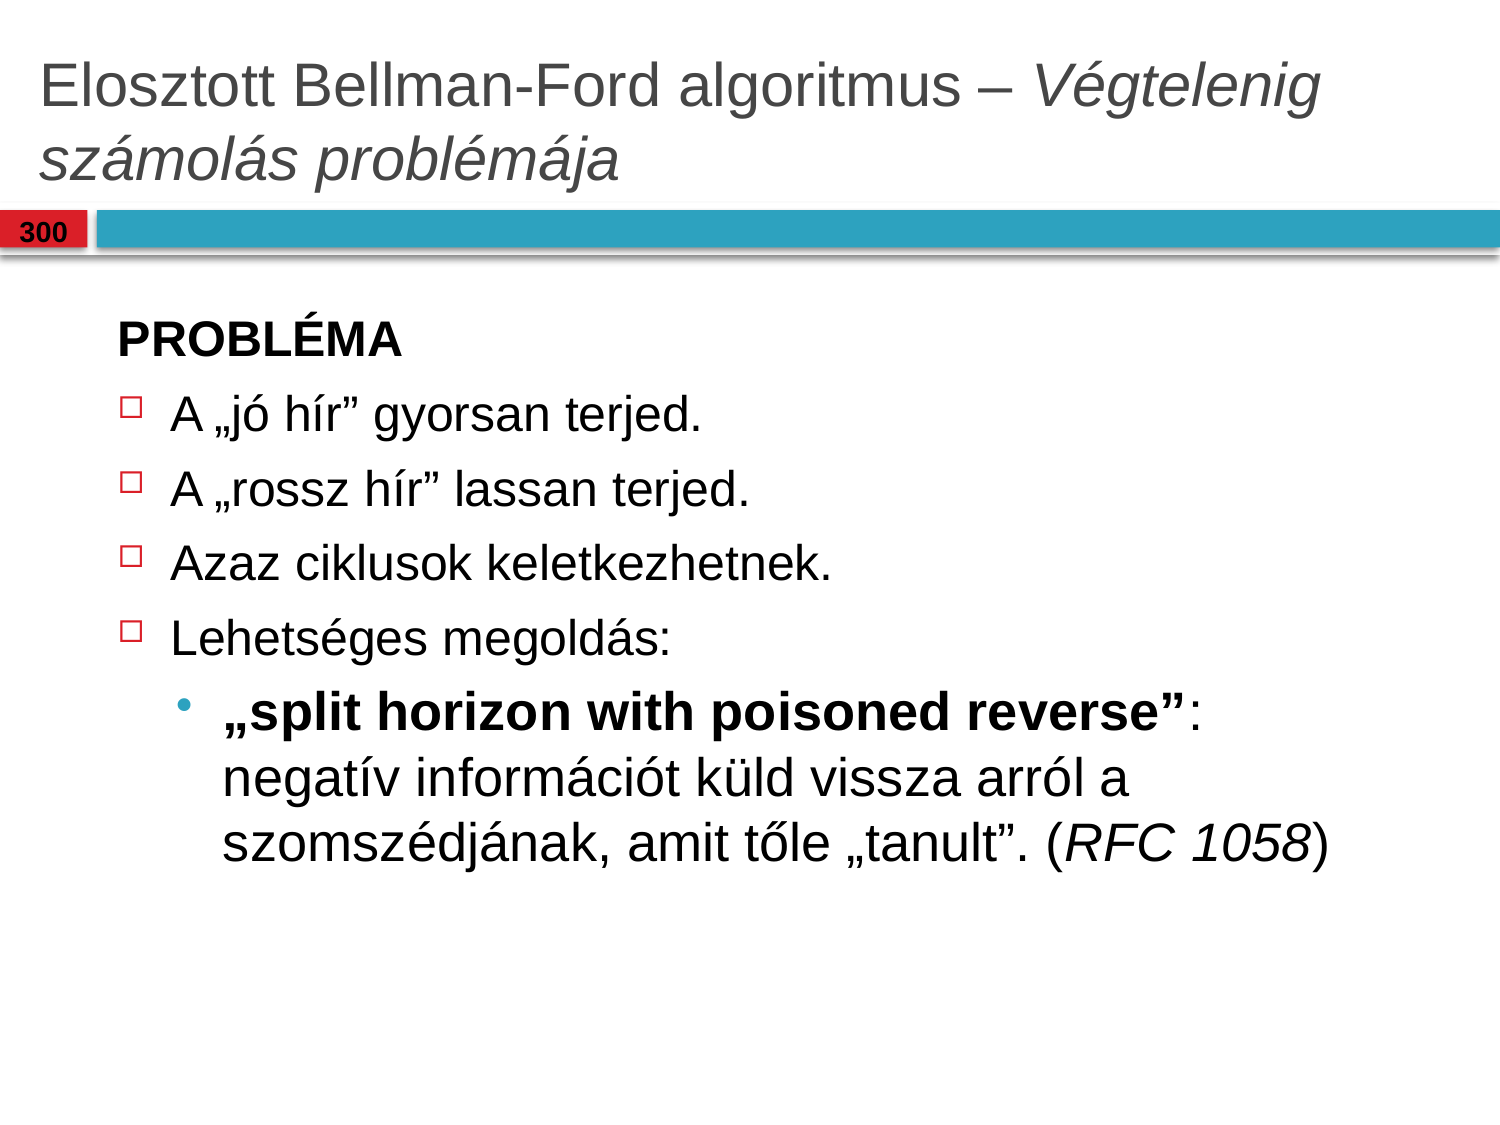

# Elosztott Bellman-Ford algoritmus – Végtelenig számolás problémája
300
Probléma
A „jó hír” gyorsan terjed.
A „rossz hír” lassan terjed.
Azaz ciklusok keletkezhetnek.
Lehetséges megoldás:
„split horizon with poisoned reverse”: negatív információt küld vissza arról a szomszédjának, amit tőle „tanult”. (RFC 1058)